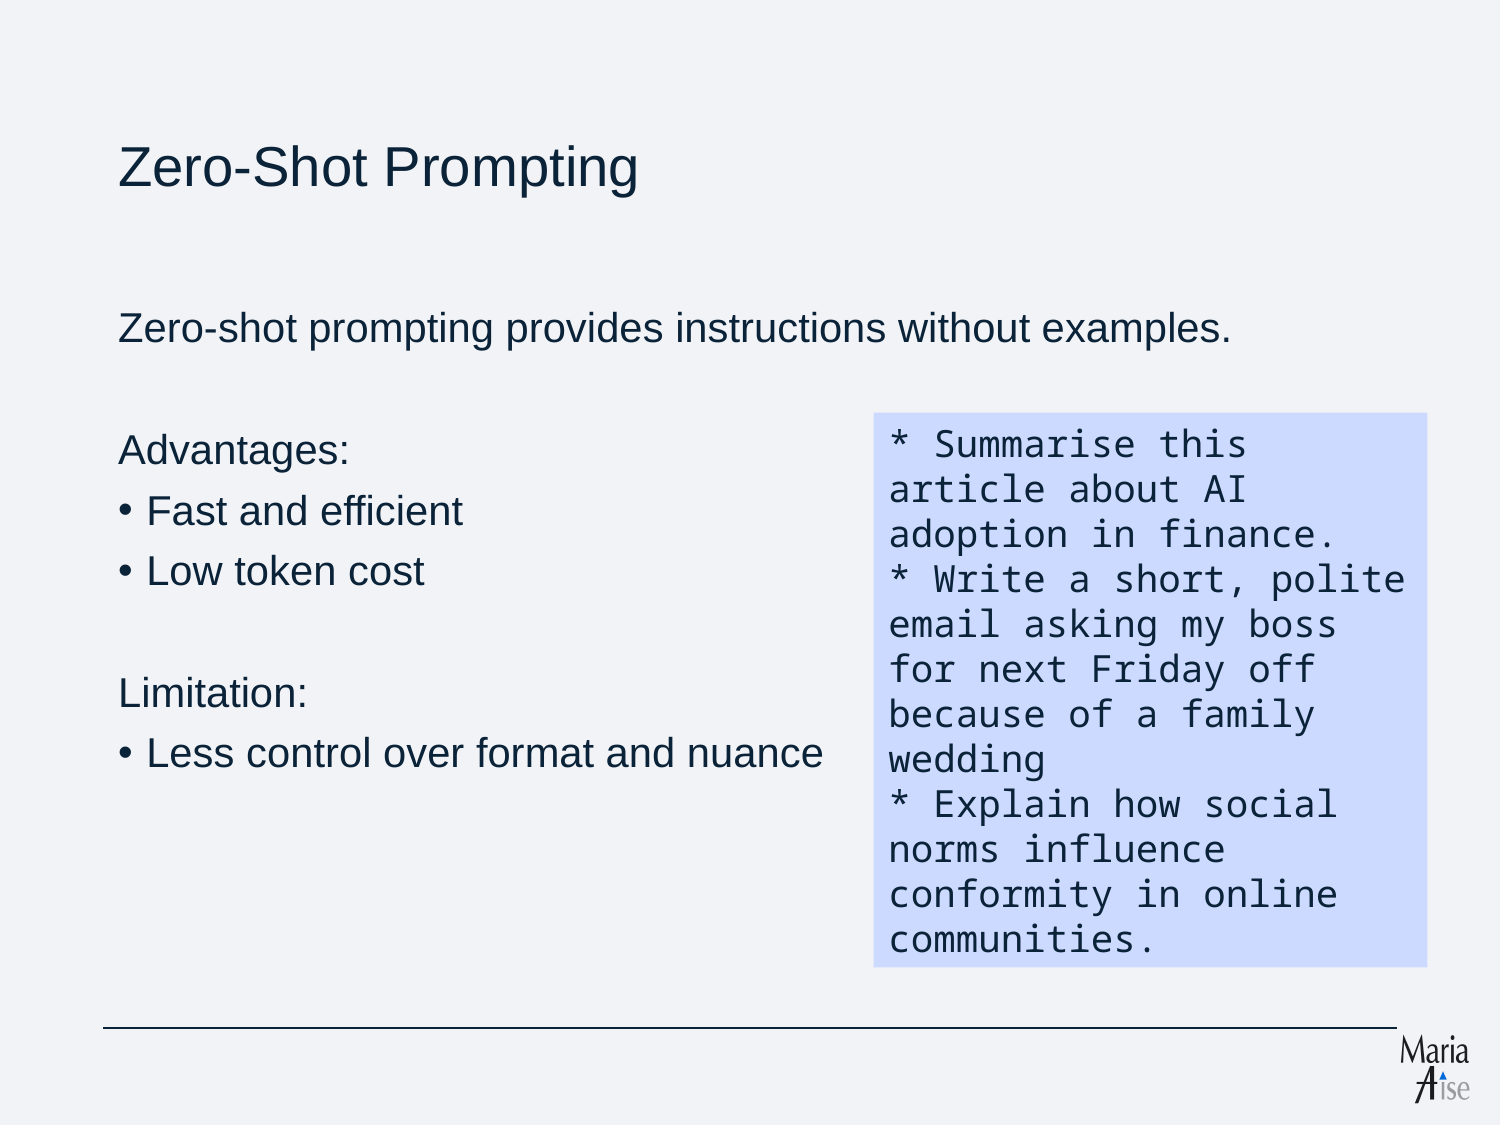

# Zero-Shot Prompting
Zero-shot prompting provides instructions without examples.

Advantages:
Fast and efficient
Low token cost

Limitation:
Less control over format and nuance
* Summarise this article about AI adoption in finance.
* Write a short, polite email asking my boss for next Friday off because of a family wedding
* Explain how social norms influence conformity in online communities.